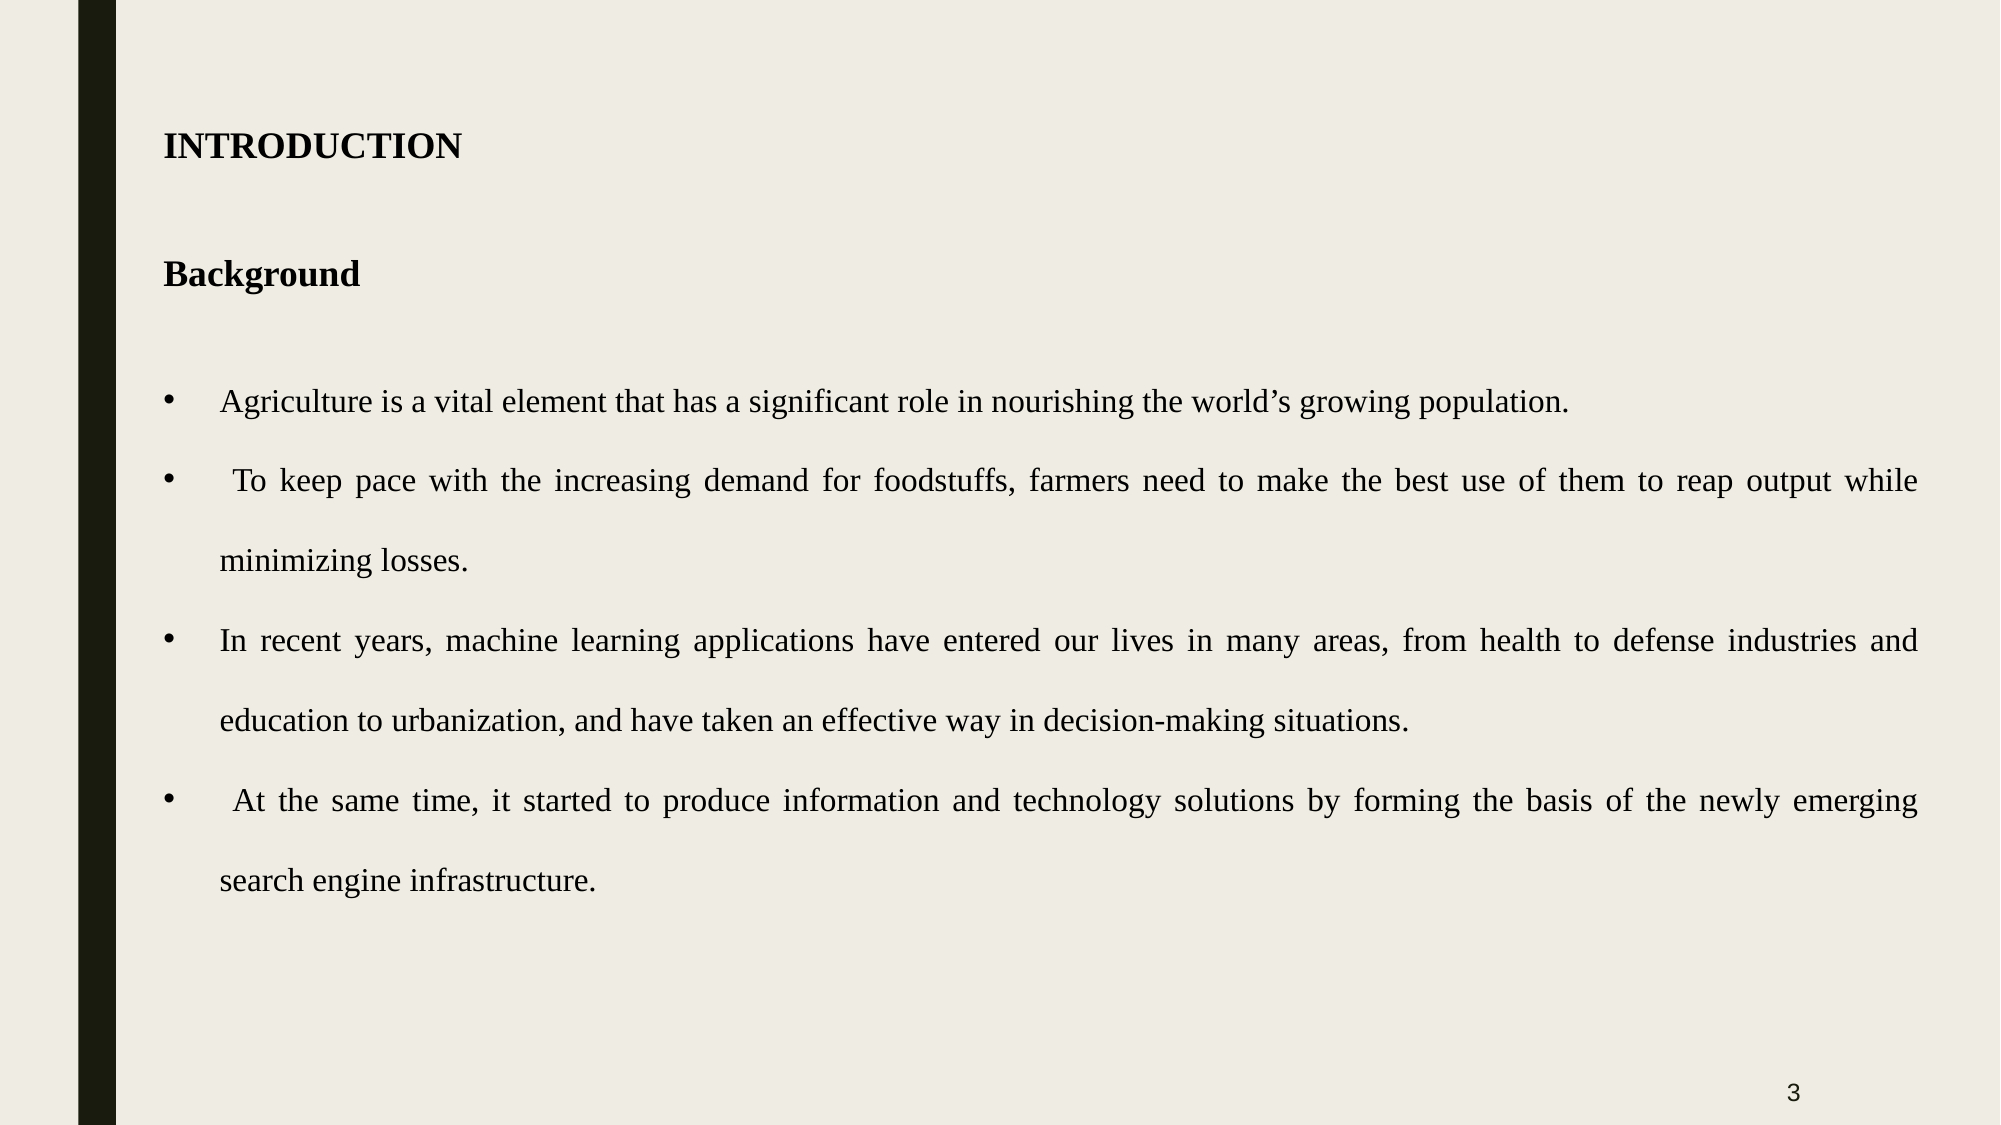

INTRODUCTION
Background

Agriculture is a vital element that has a significant role in nourishing the world’s growing population.
 To keep pace with the increasing demand for foodstuffs, farmers need to make the best use of them to reap output while minimizing losses.
In recent years, machine learning applications have entered our lives in many areas, from health to defense industries and education to urbanization, and have taken an effective way in decision-making situations.
 At the same time, it started to produce information and technology solutions by forming the basis of the newly emerging search engine infrastructure.
3